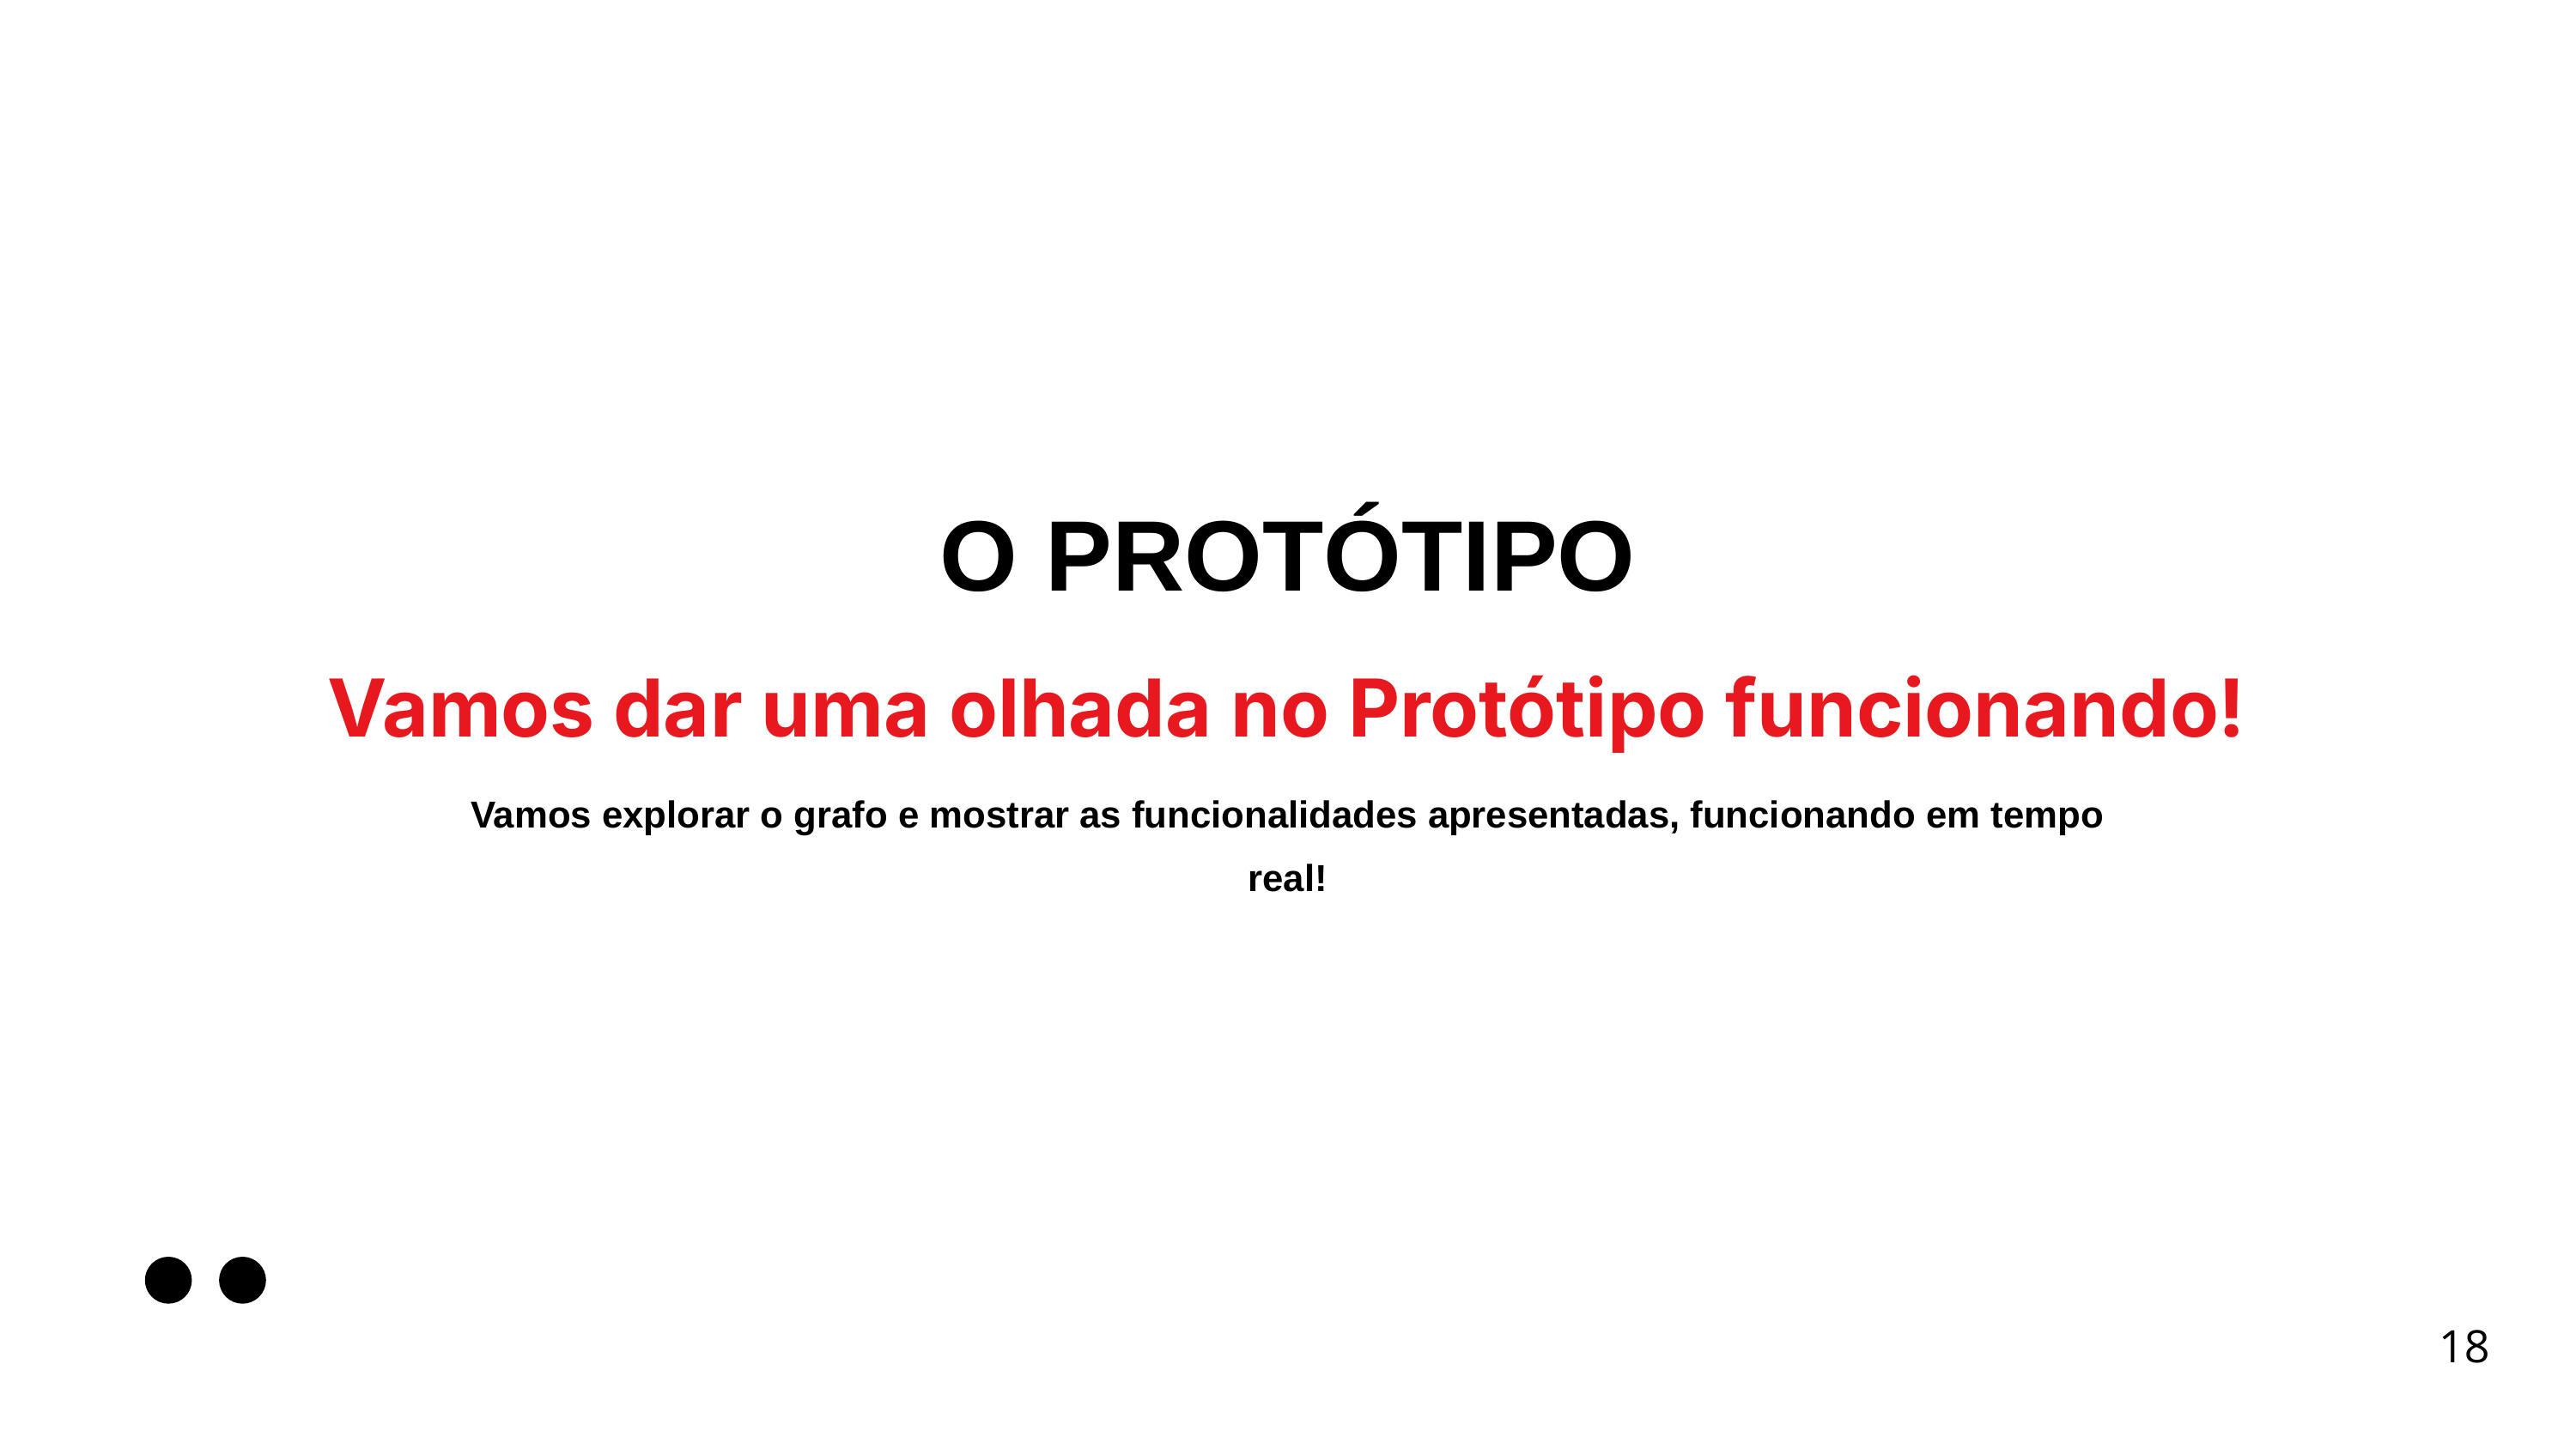

O PROTÓTIPO
Vamos dar uma olhada no Protótipo funcionando!
Vamos explorar o grafo e mostrar as funcionalidades apresentadas, funcionando em tempo real!

18